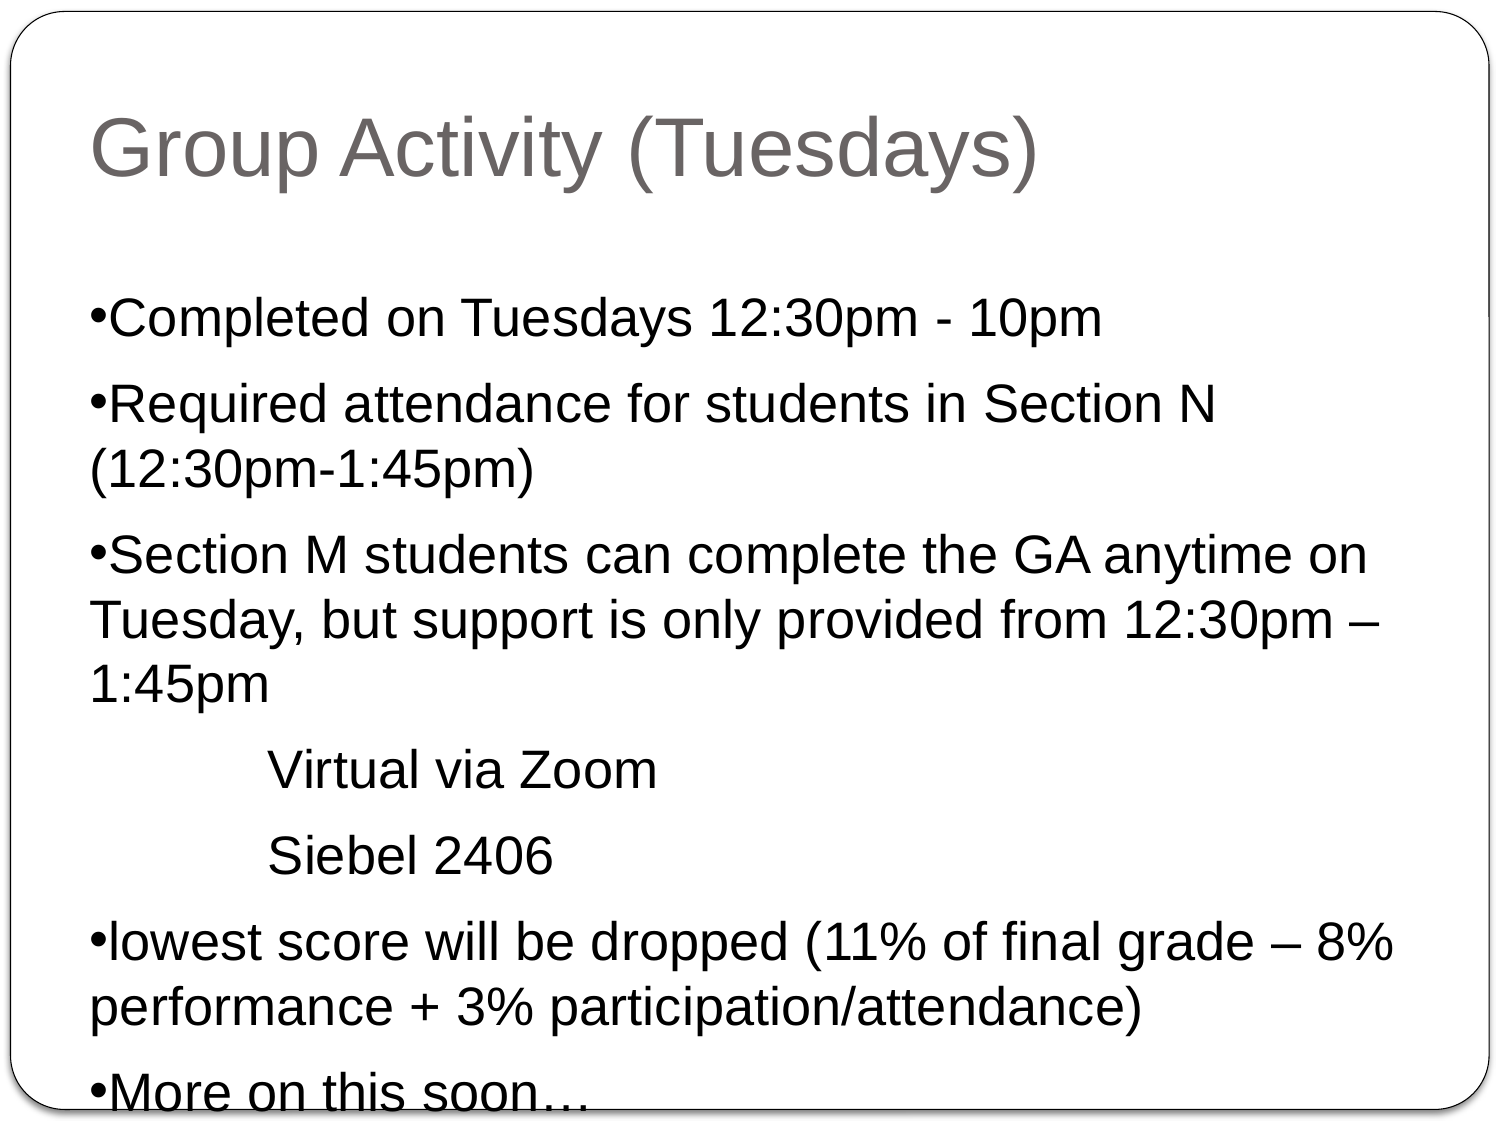

# Group Activity (Tuesdays)
Completed on Tuesdays 12:30pm - 10pm
Required attendance for students in Section N (12:30pm-1:45pm)
Section M students can complete the GA anytime on Tuesday, but support is only provided from 12:30pm – 1:45pm
	Virtual via Zoom
	Siebel 2406
lowest score will be dropped (11% of final grade – 8% performance + 3% participation/attendance)
More on this soon…